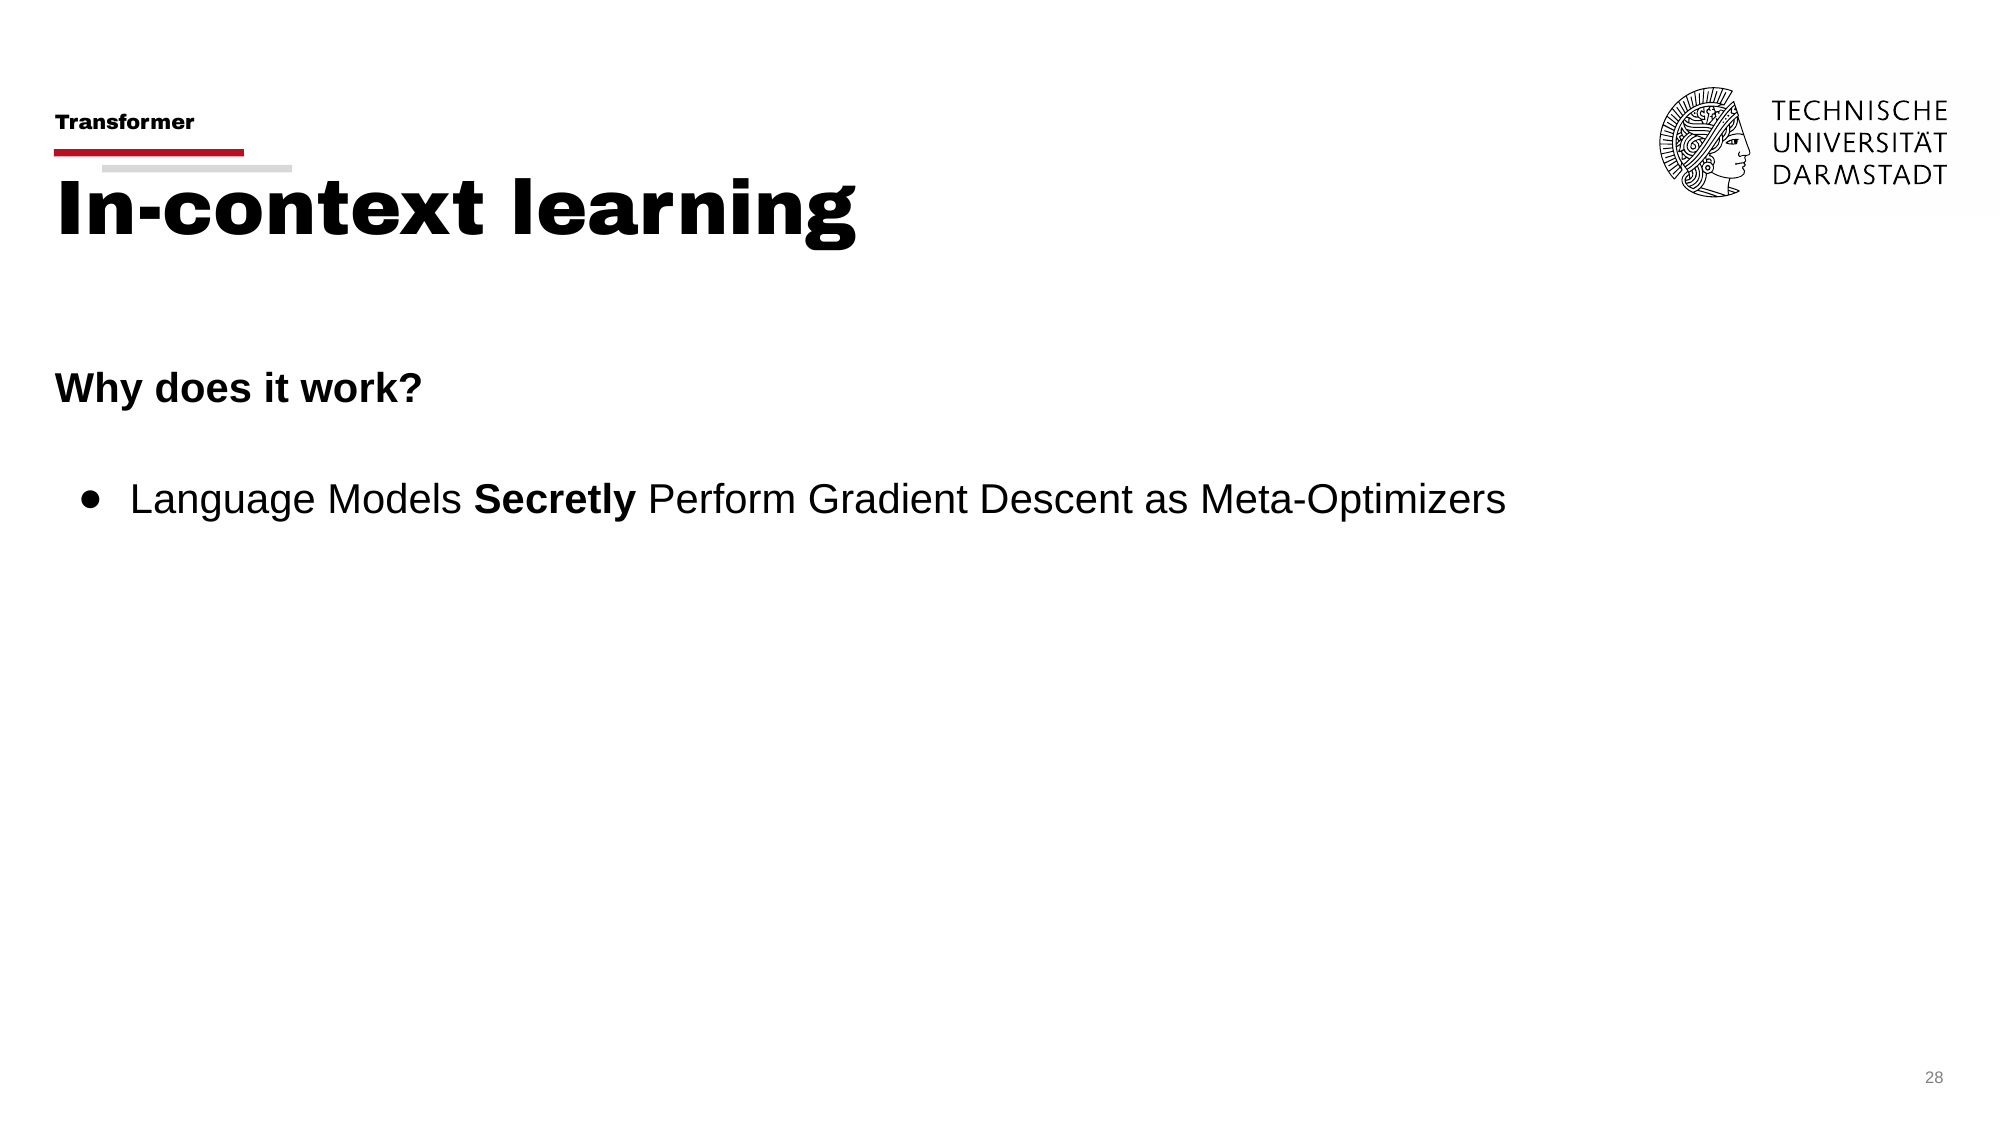

# Transformer
In-context learning

Why does it work?

Language Models Secretly Perform Gradient Descent as Meta-Optimizers

28